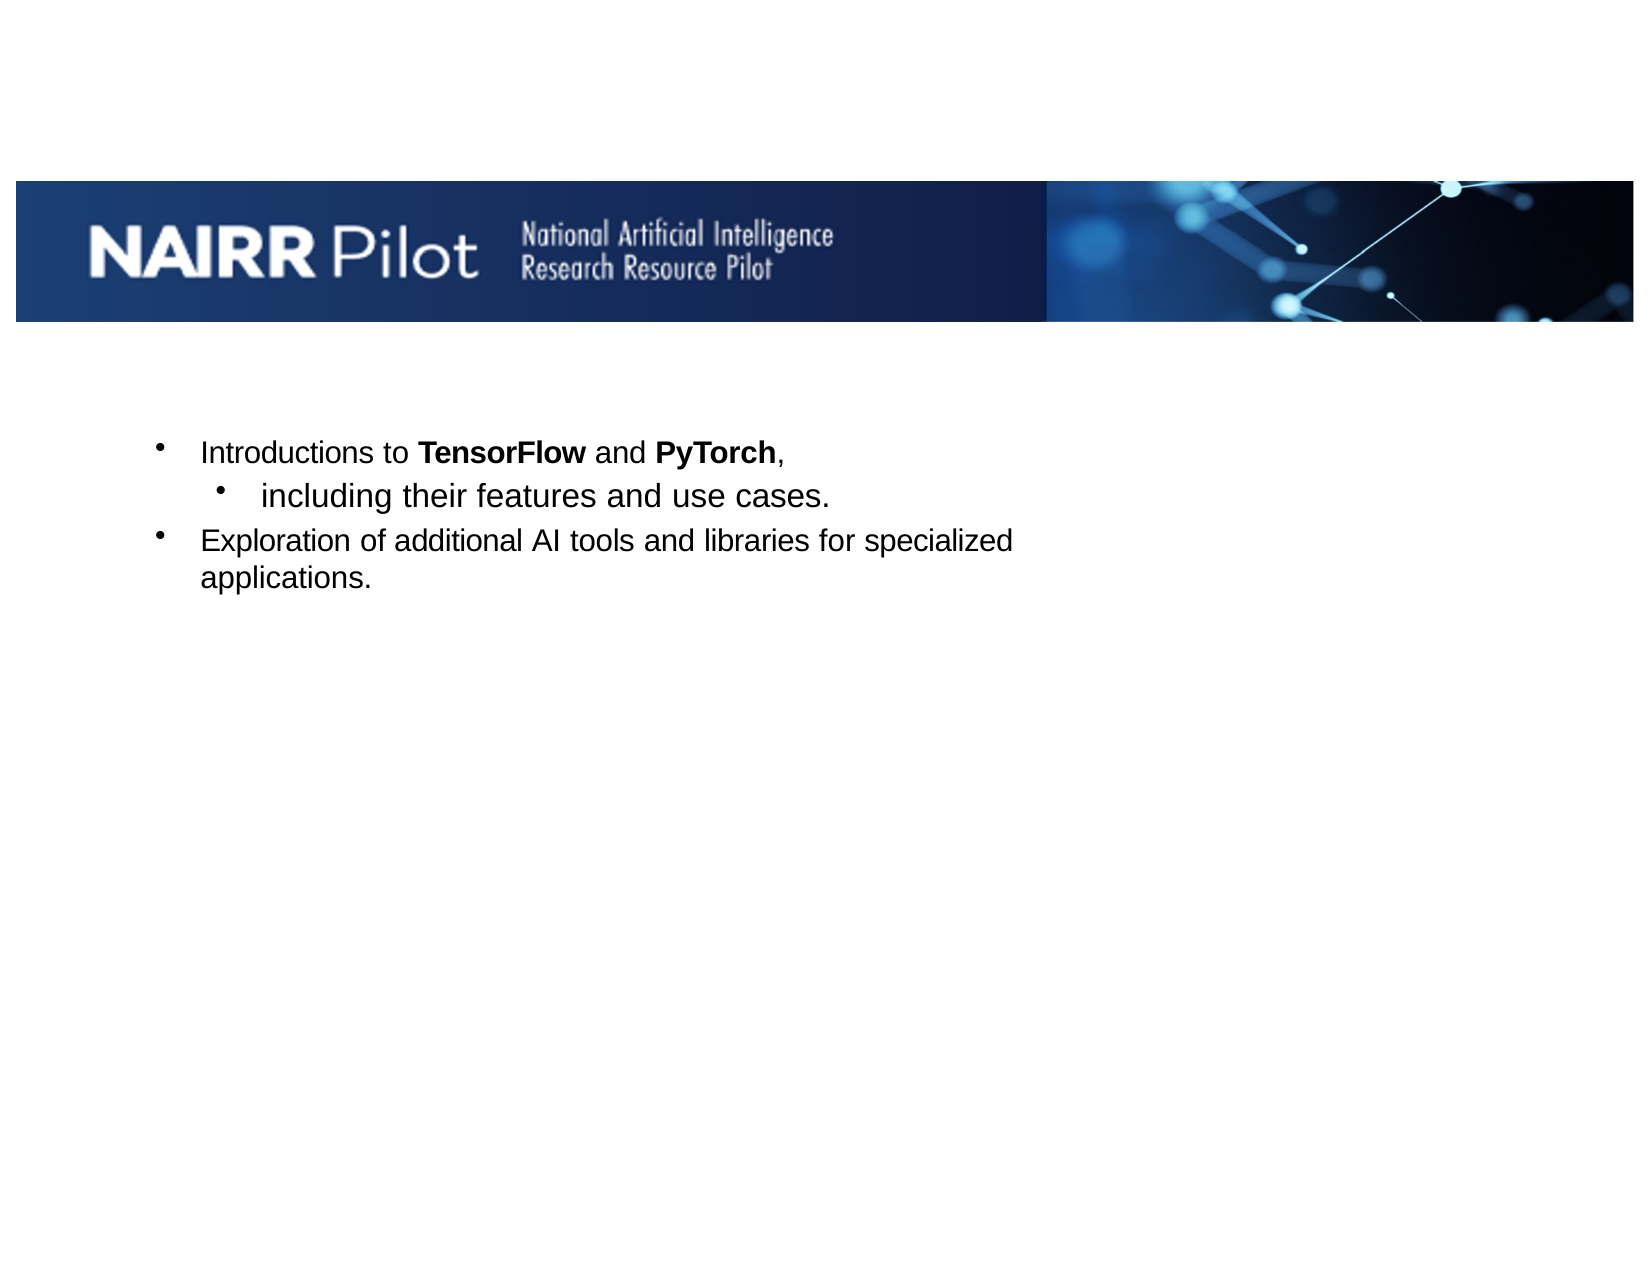

Introductions to TensorFlow and PyTorch,
including their features and use cases.
Exploration of additional AI tools and libraries for specialized applications.